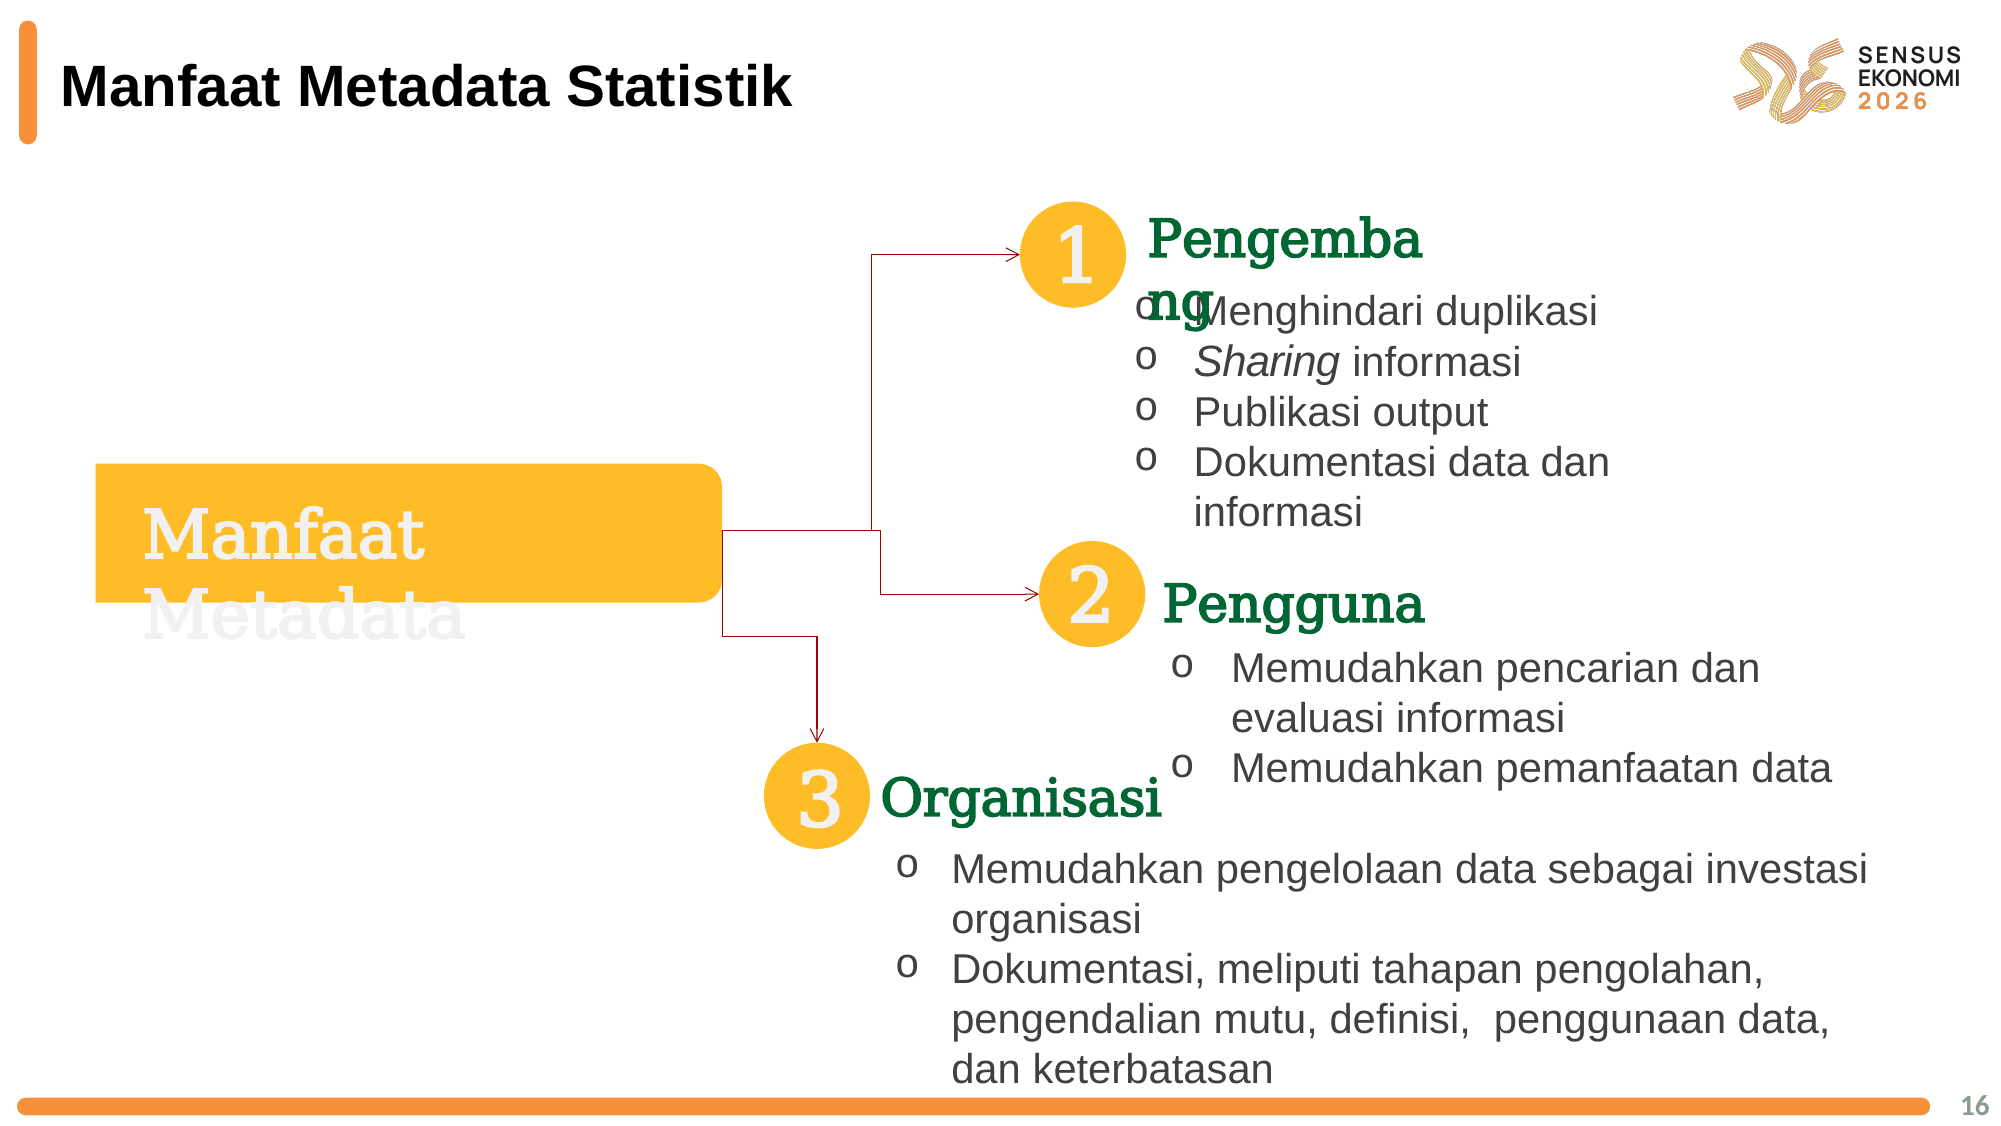

# Manfaat Metadata Statistik

Pengembang
1
Menghindari duplikasi
Sharing informasi
Publikasi output
Dokumentasi data dan informasi

Manfaat Metadata

2	Pengguna
Memudahkan pencarian dan evaluasi informasi
Memudahkan pemanfaatan data

Organisasi
Memudahkan pengelolaan data sebagai investasi organisasi
Dokumentasi, meliputi tahapan pengolahan, pengendalian mutu, definisi,  penggunaan data, dan keterbatasan
3
16